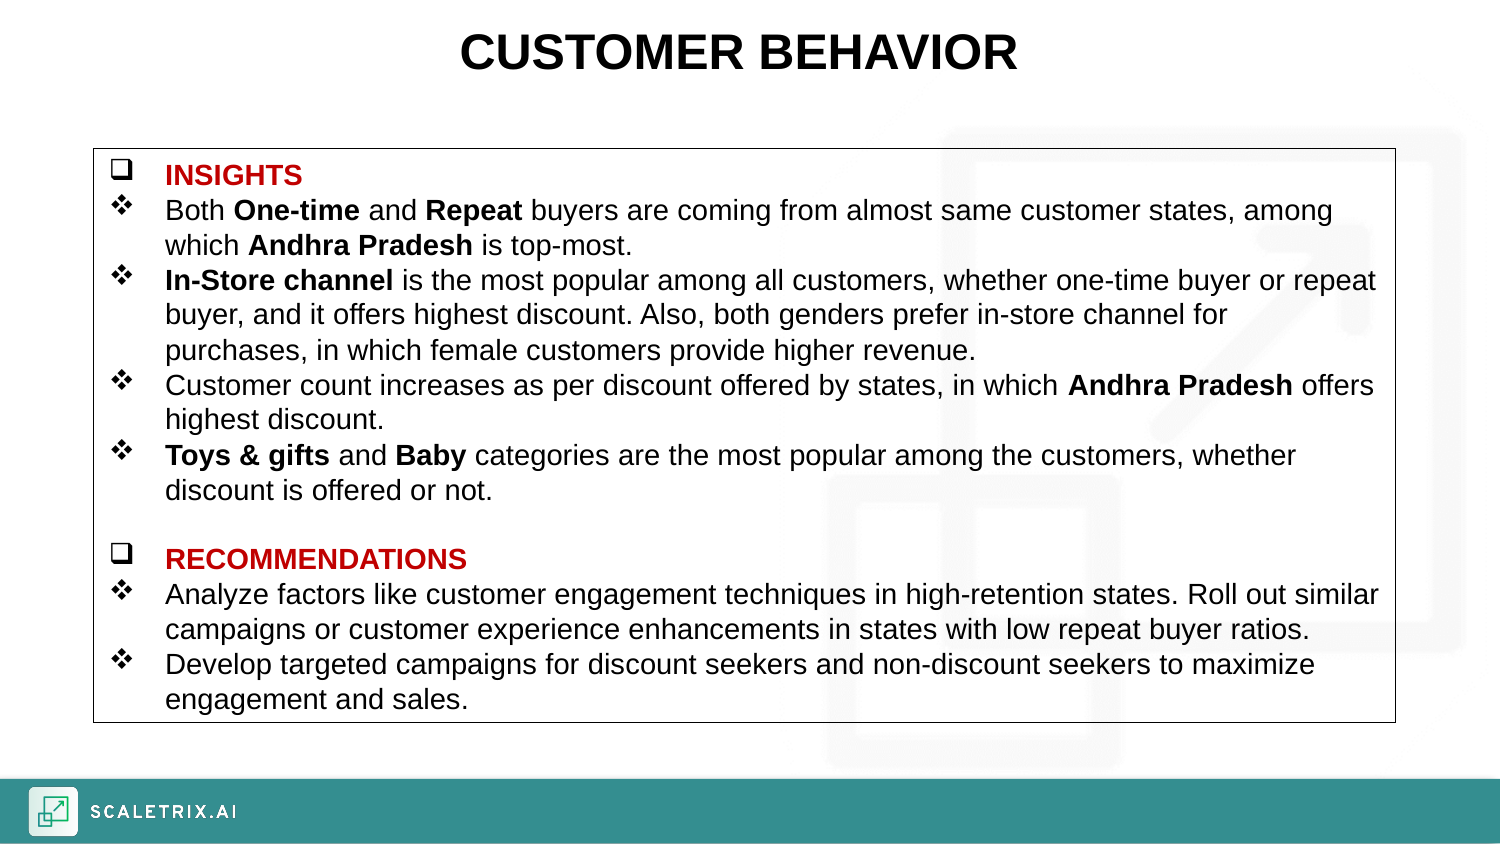

CUSTOMER BEHAVIOR
INSIGHTS
Both One-time and Repeat buyers are coming from almost same customer states, among which Andhra Pradesh is top-most.
In-Store channel is the most popular among all customers, whether one-time buyer or repeat buyer, and it offers highest discount. Also, both genders prefer in-store channel for purchases, in which female customers provide higher revenue.
Customer count increases as per discount offered by states, in which Andhra Pradesh offers highest discount.
Toys & gifts and Baby categories are the most popular among the customers, whether discount is offered or not.

RECOMMENDATIONS
Analyze factors like customer engagement techniques in high-retention states. Roll out similar campaigns or customer experience enhancements in states with low repeat buyer ratios.
Develop targeted campaigns for discount seekers and non-discount seekers to maximize engagement and sales.